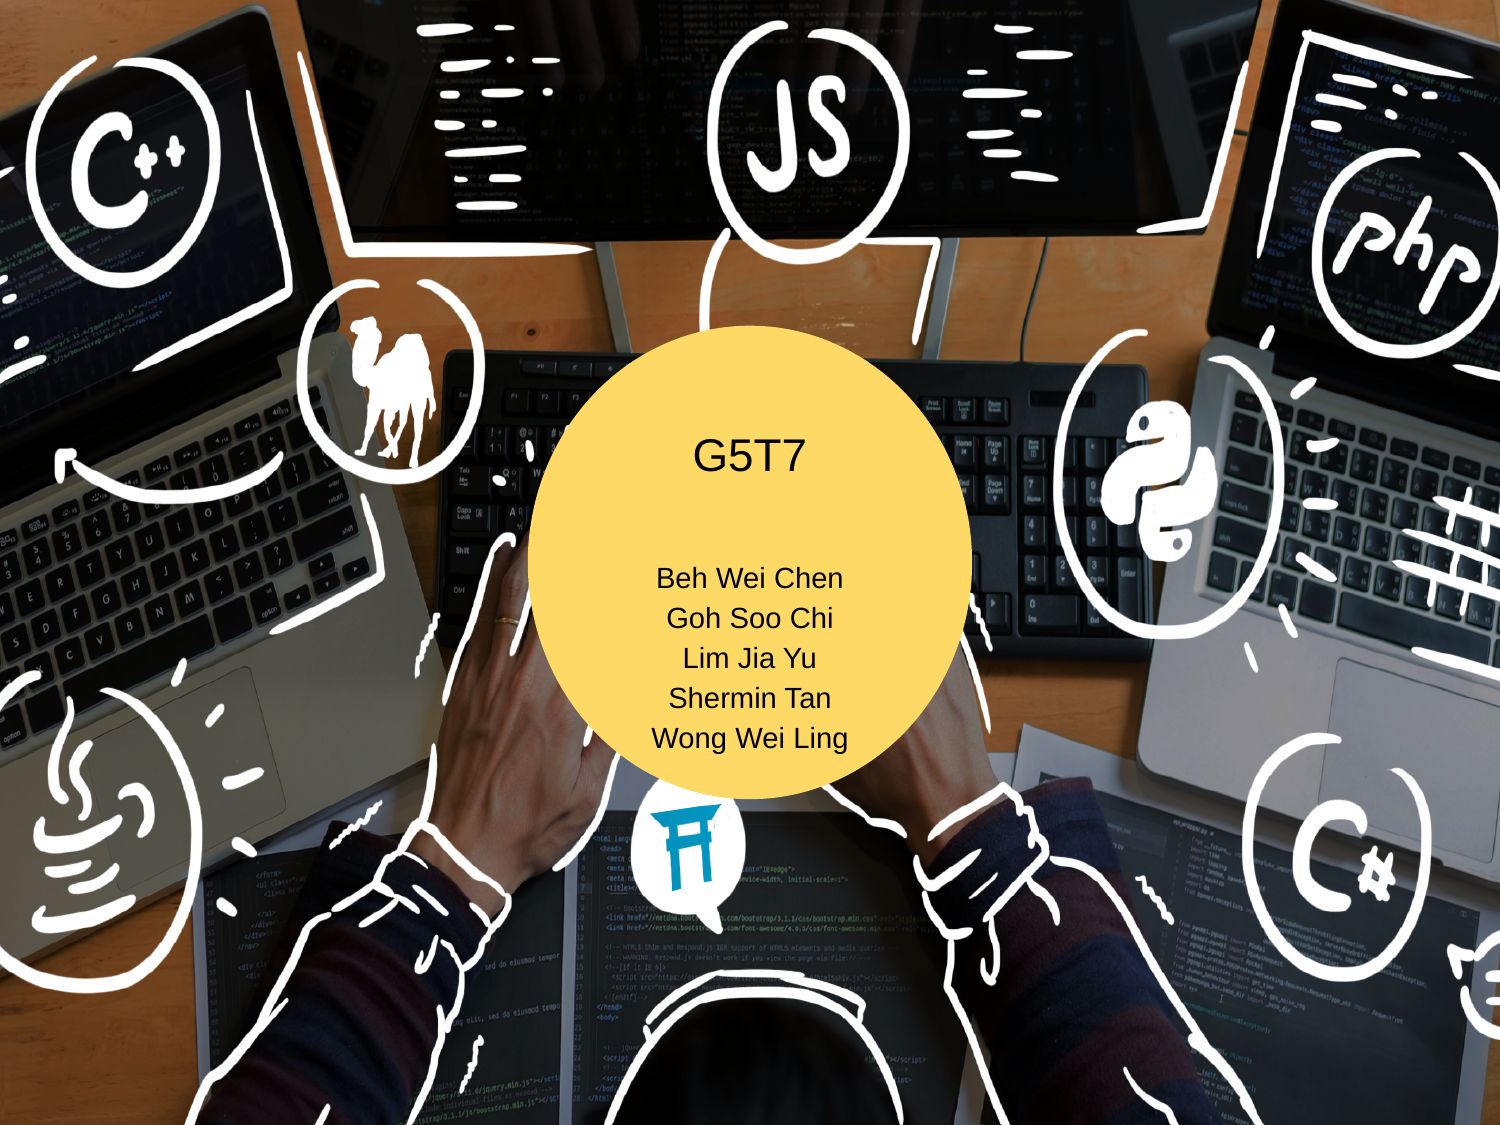

# G5T7

Beh Wei Chen
Goh Soo Chi
Lim Jia Yu
Shermin Tan
Wong Wei Ling